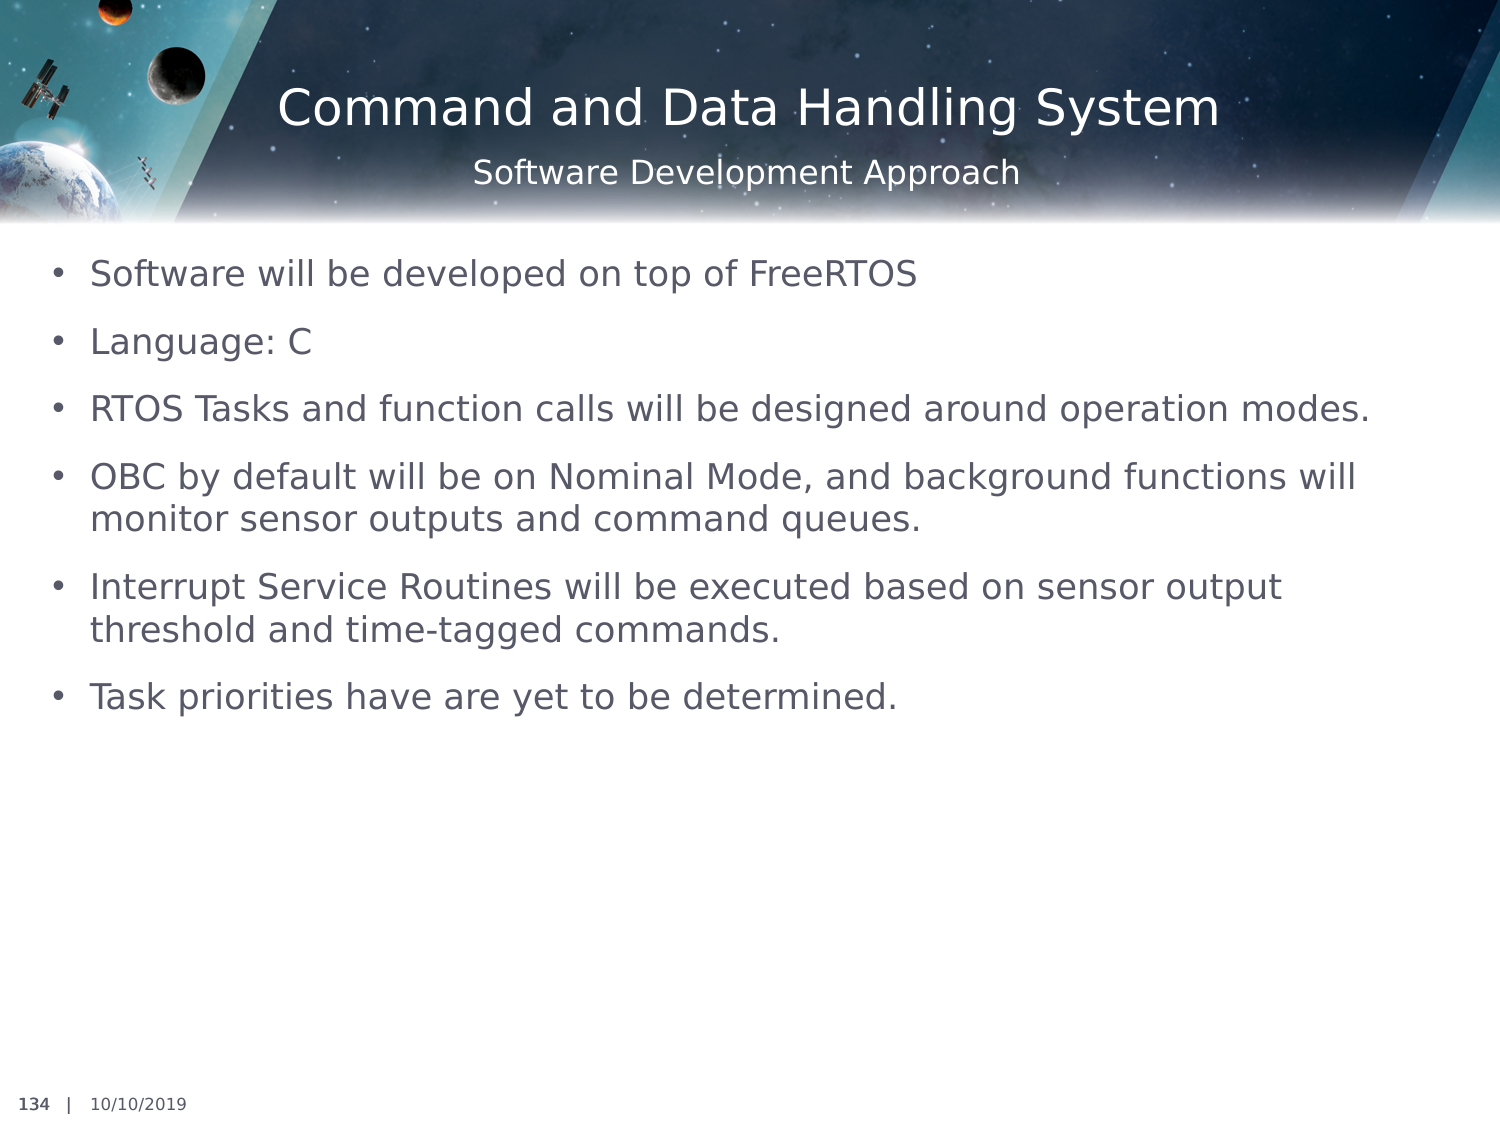

# Command and Data Handling System
Software Development Approach

Software will be developed on top of FreeRTOS
Language: C
RTOS Tasks and function calls will be designed around operation modes.
OBC by default will be on Nominal Mode, and background functions will monitor sensor outputs and command queues.
Interrupt Service Routines will be executed based on sensor output threshold and time-tagged commands.
Task priorities have are yet to be determined.

134   |